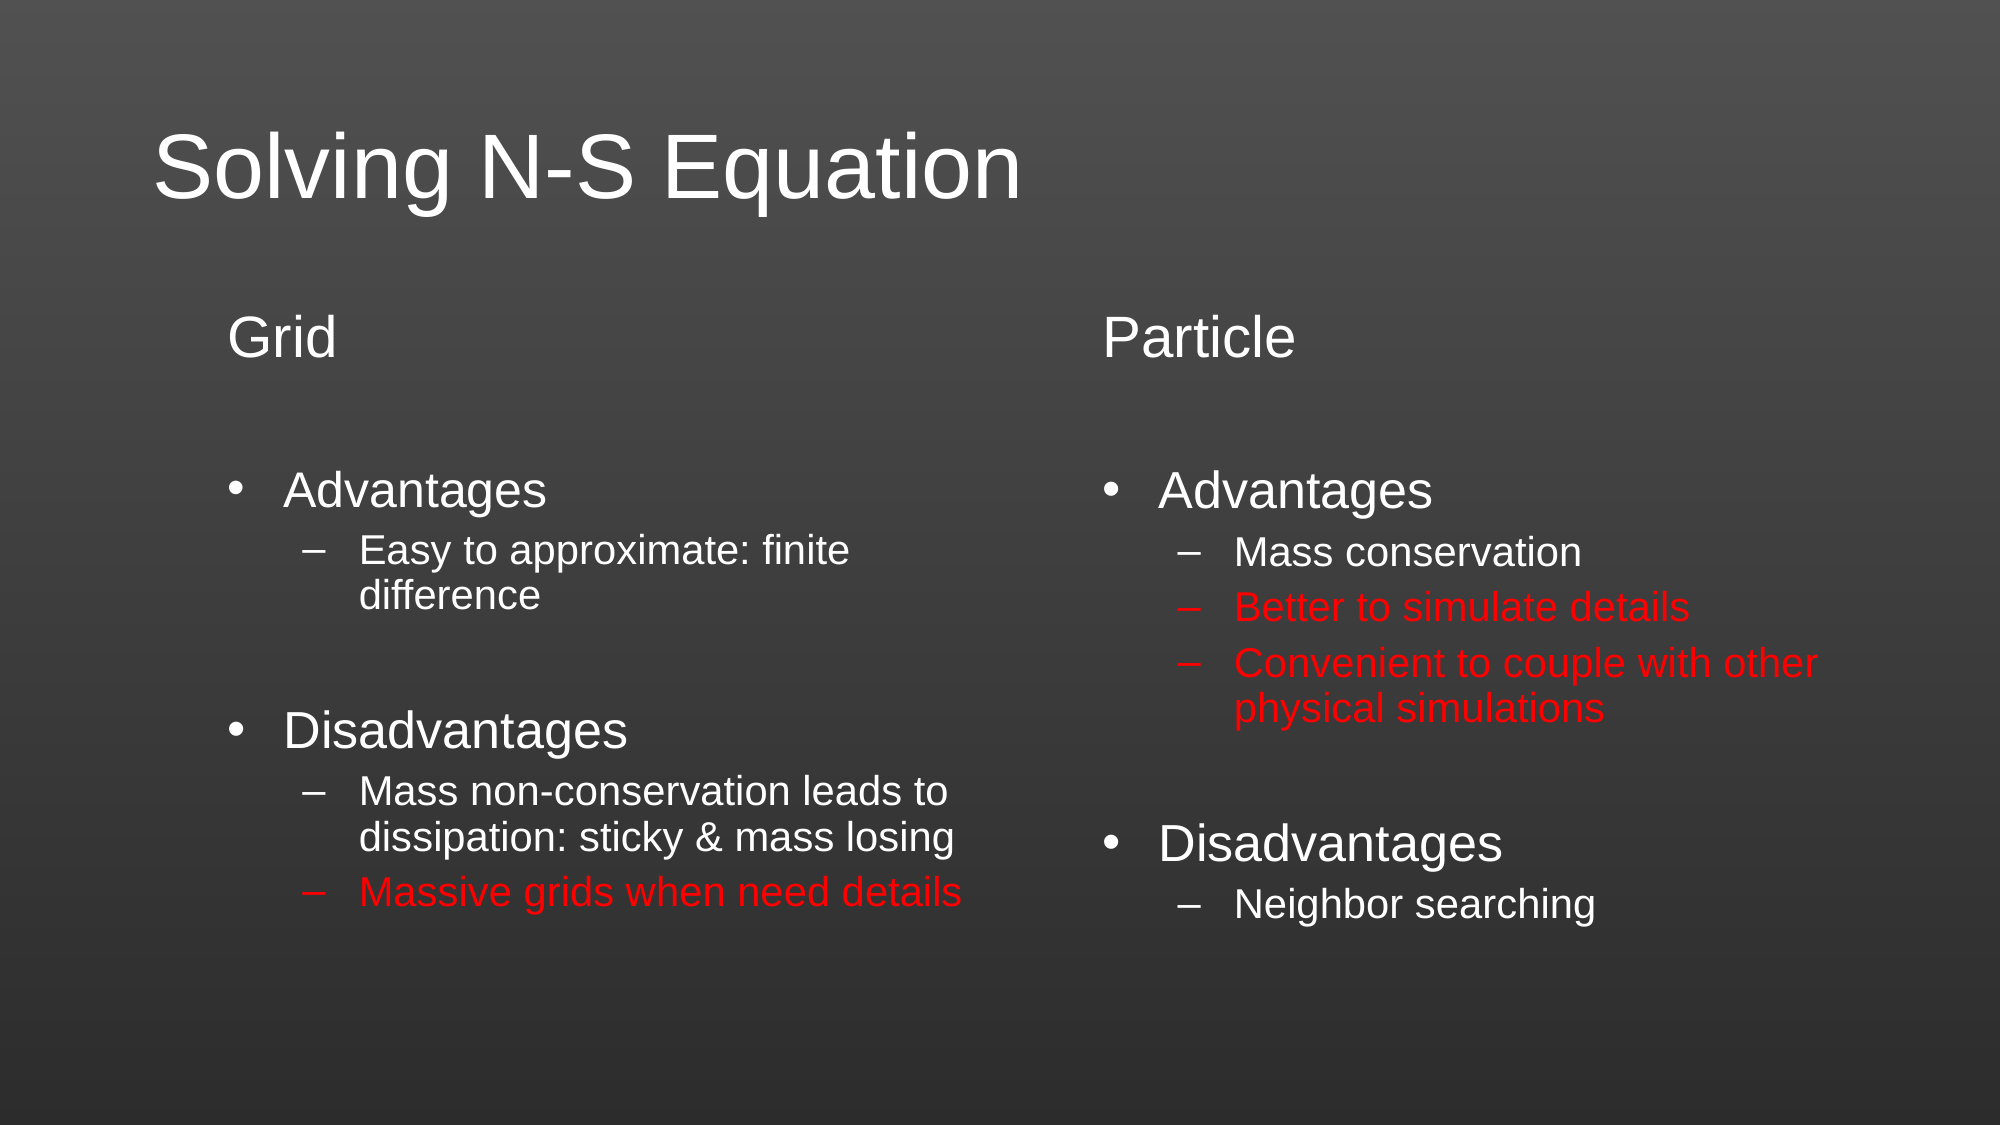

# Solving N-S Equation
Grid

Advantages
Easy to approximate: finite difference

Disadvantages
Mass non-conservation leads to dissipation: sticky & mass losing
Massive grids when need details
Particle

Advantages
Mass conservation
Better to simulate details
Convenient to couple with other physical simulations

Disadvantages
Neighbor searching